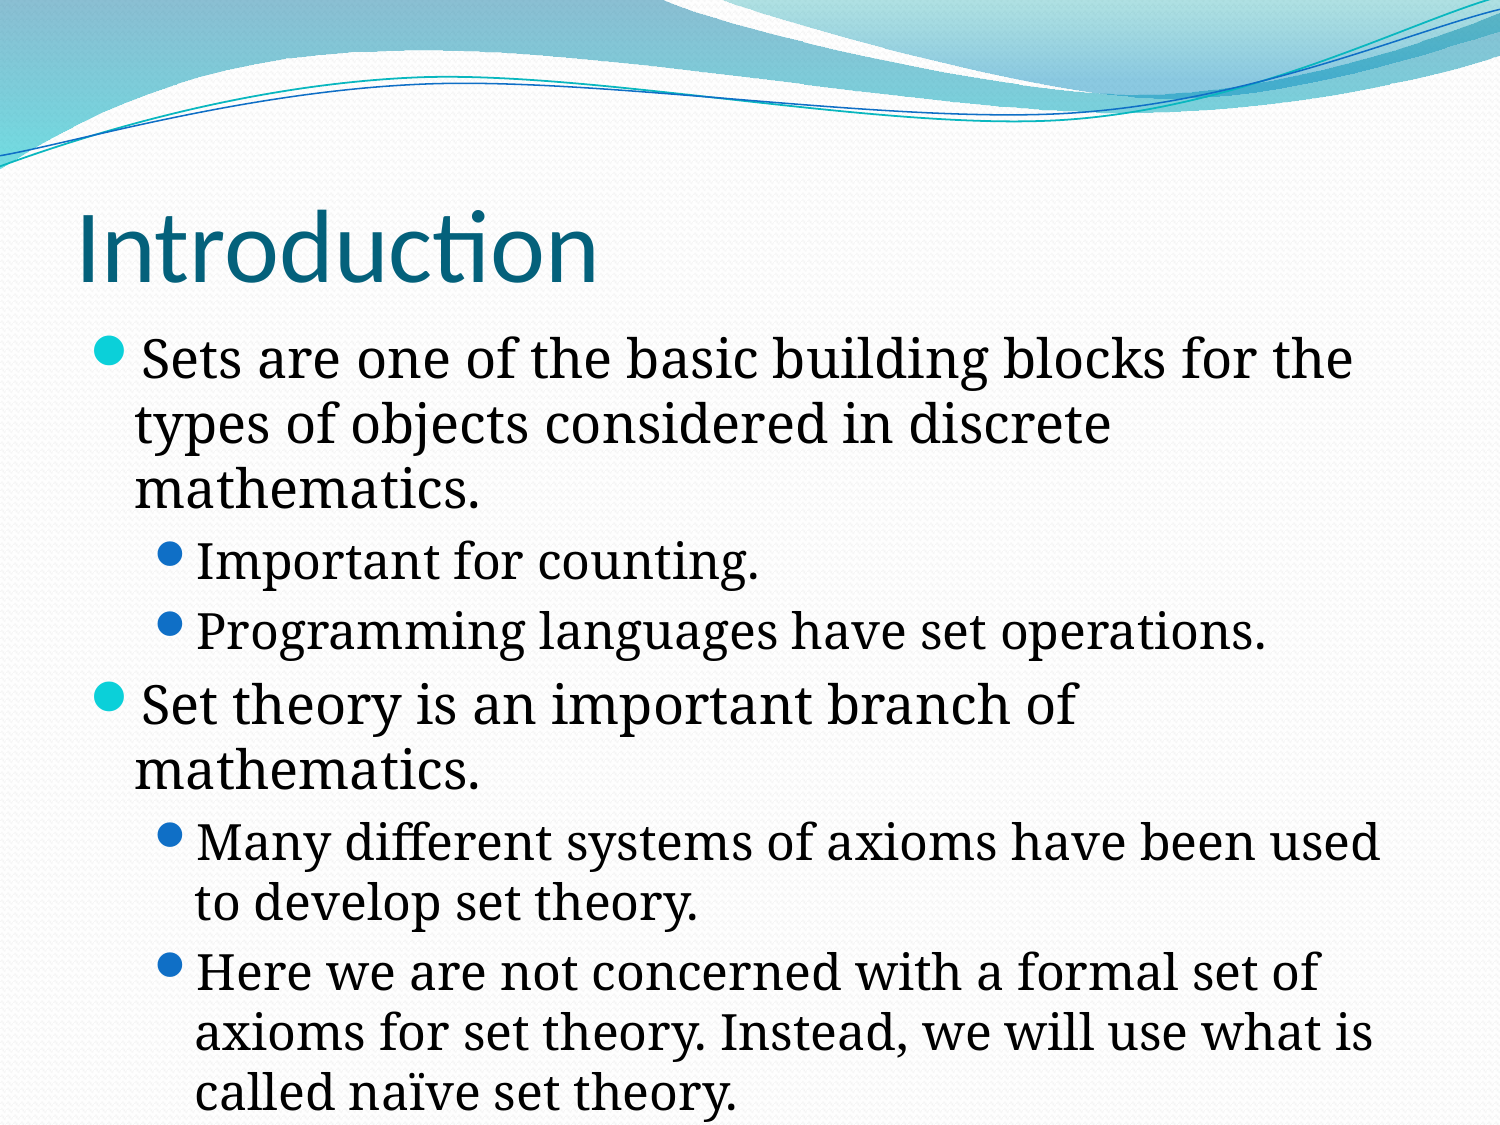

# Introduction
Sets are one of the basic building blocks for the types of objects considered in discrete mathematics.
Important for counting.
Programming languages have set operations.
Set theory is an important branch of mathematics.
Many different systems of axioms have been used to develop set theory.
Here we are not concerned with a formal set of axioms for set theory. Instead, we will use what is called naïve set theory.